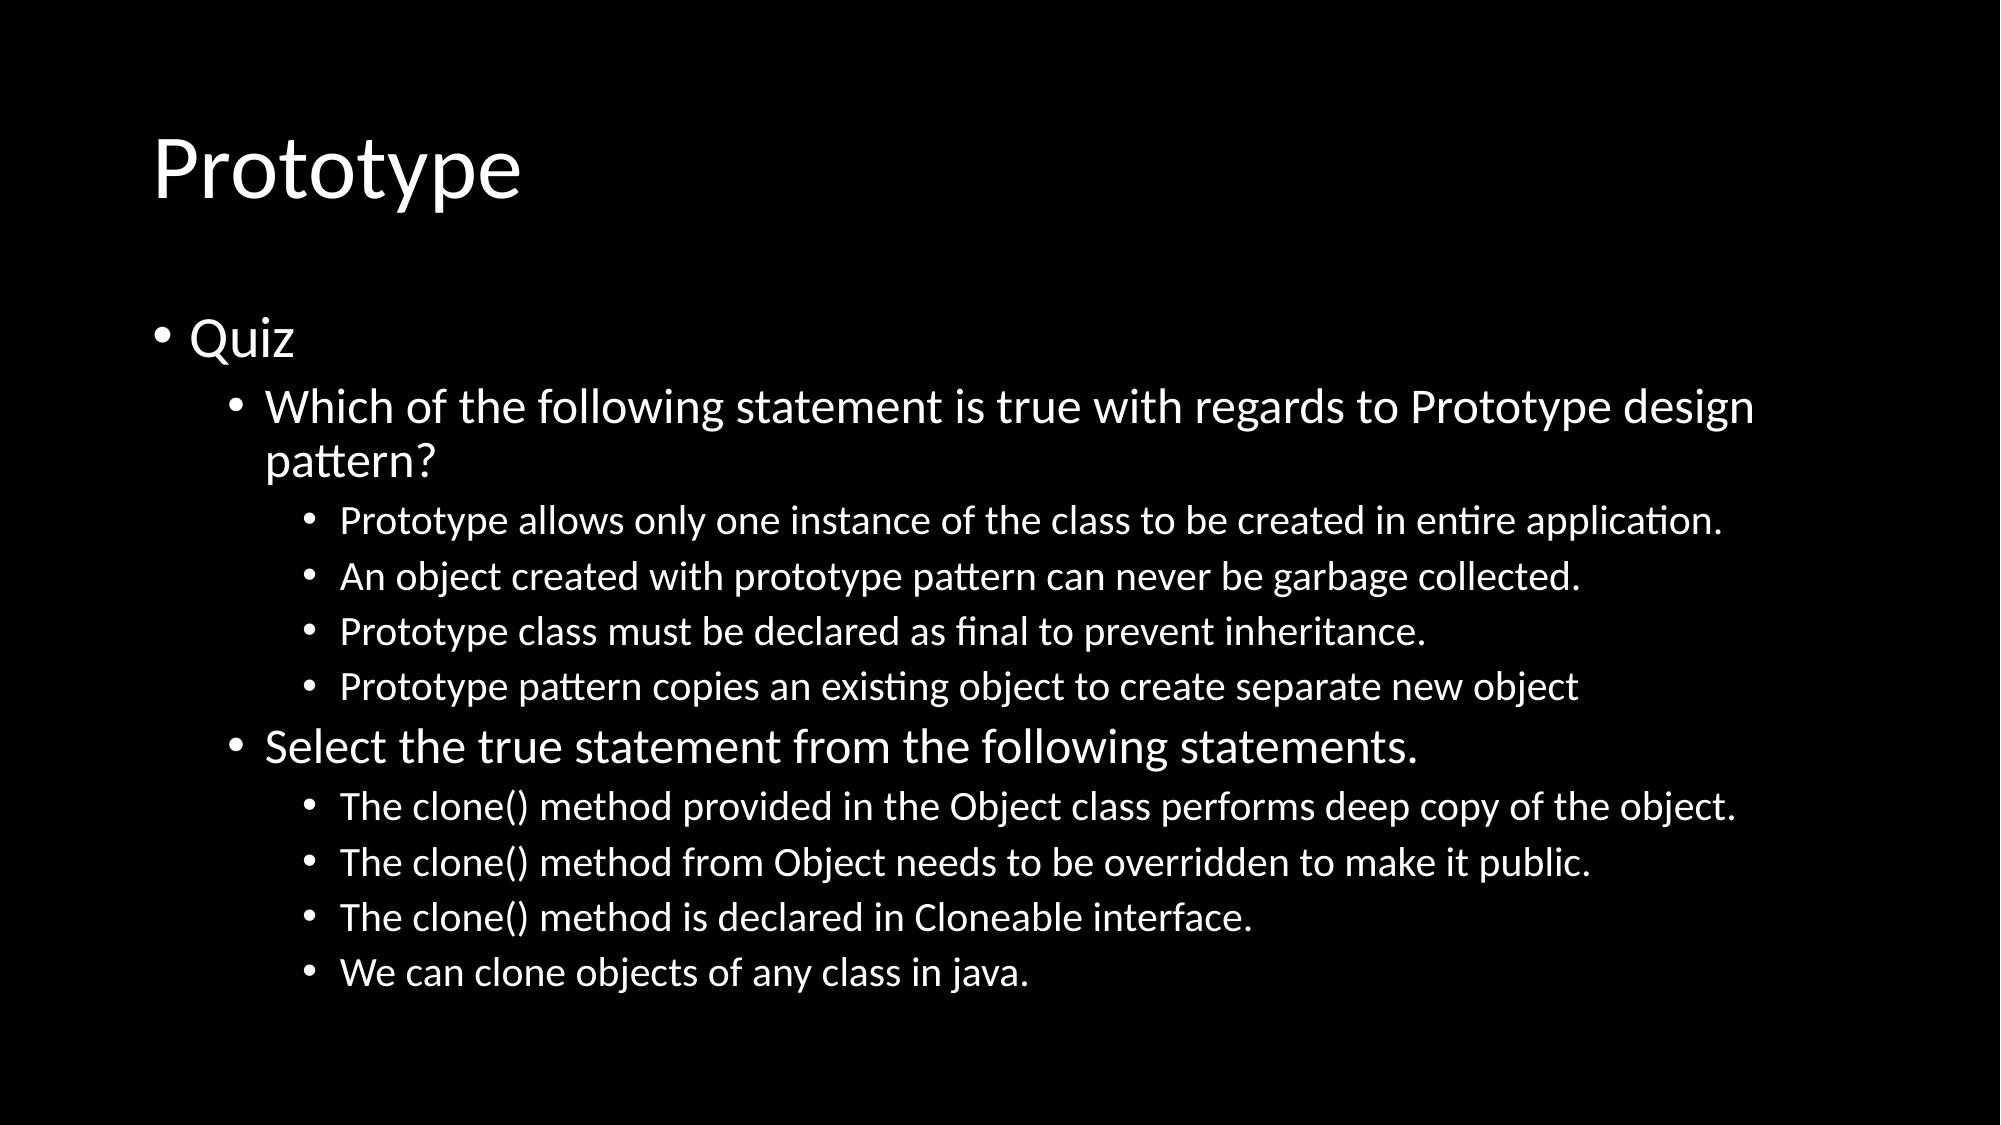

# Prototype
Quiz
Which of the following statement is true with regards to Prototype design pattern?
Prototype allows only one instance of the class to be created in entire application.
An object created with prototype pattern can never be garbage collected.
Prototype class must be declared as final to prevent inheritance.
Prototype pattern copies an existing object to create separate new object
Select the true statement from the following statements.
The clone() method provided in the Object class performs deep copy of the object.
The clone() method from Object needs to be overridden to make it public.
The clone() method is declared in Cloneable interface.
We can clone objects of any class in java.